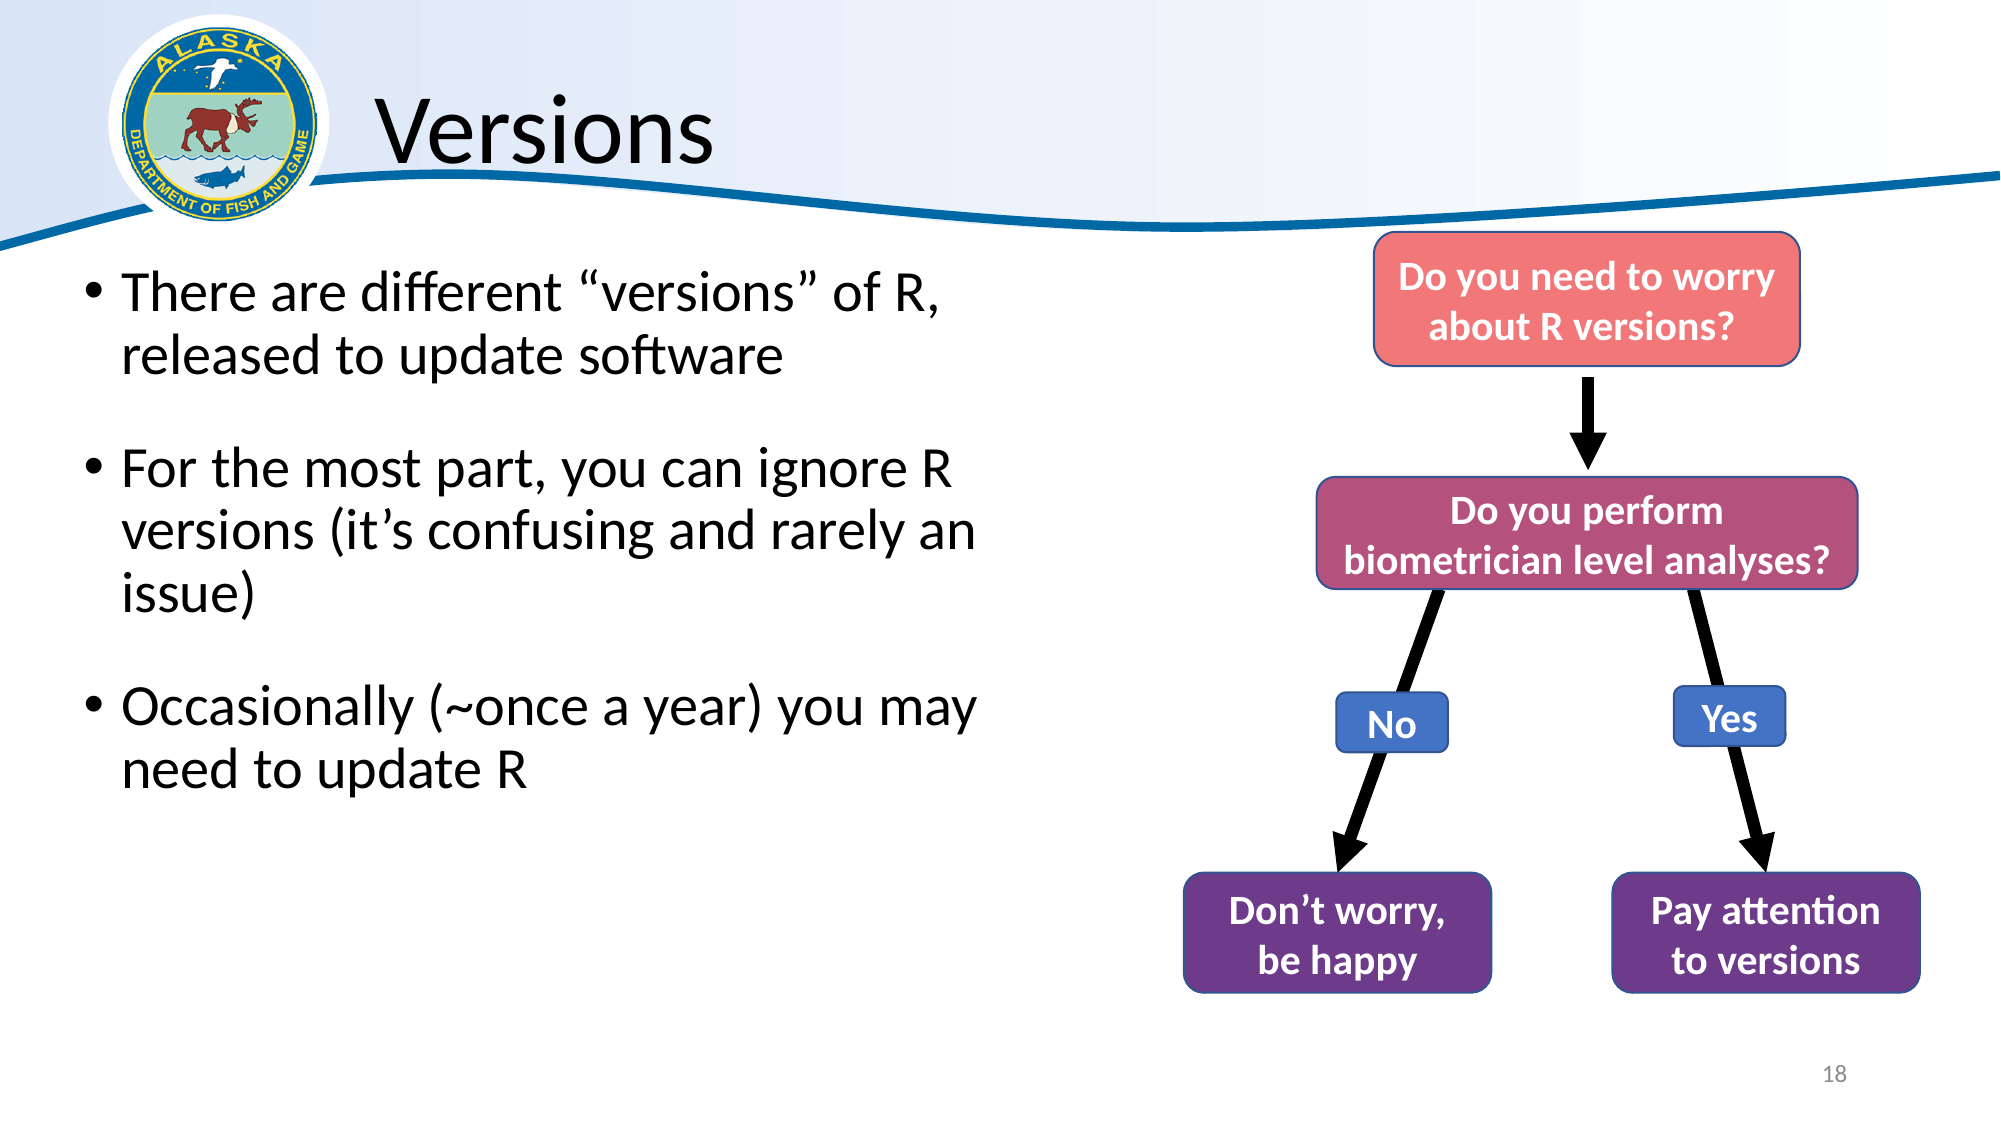

# Versions
Do you need to worry about R versions?
There are different “versions” of R, released to update software
For the most part, you can ignore R versions (it’s confusing and rarely an issue)
Occasionally (~once a year) you may need to update R
Do you perform biometrician level analyses?
Yes
No
Don’t worry, be happy
Pay attention to versions
18